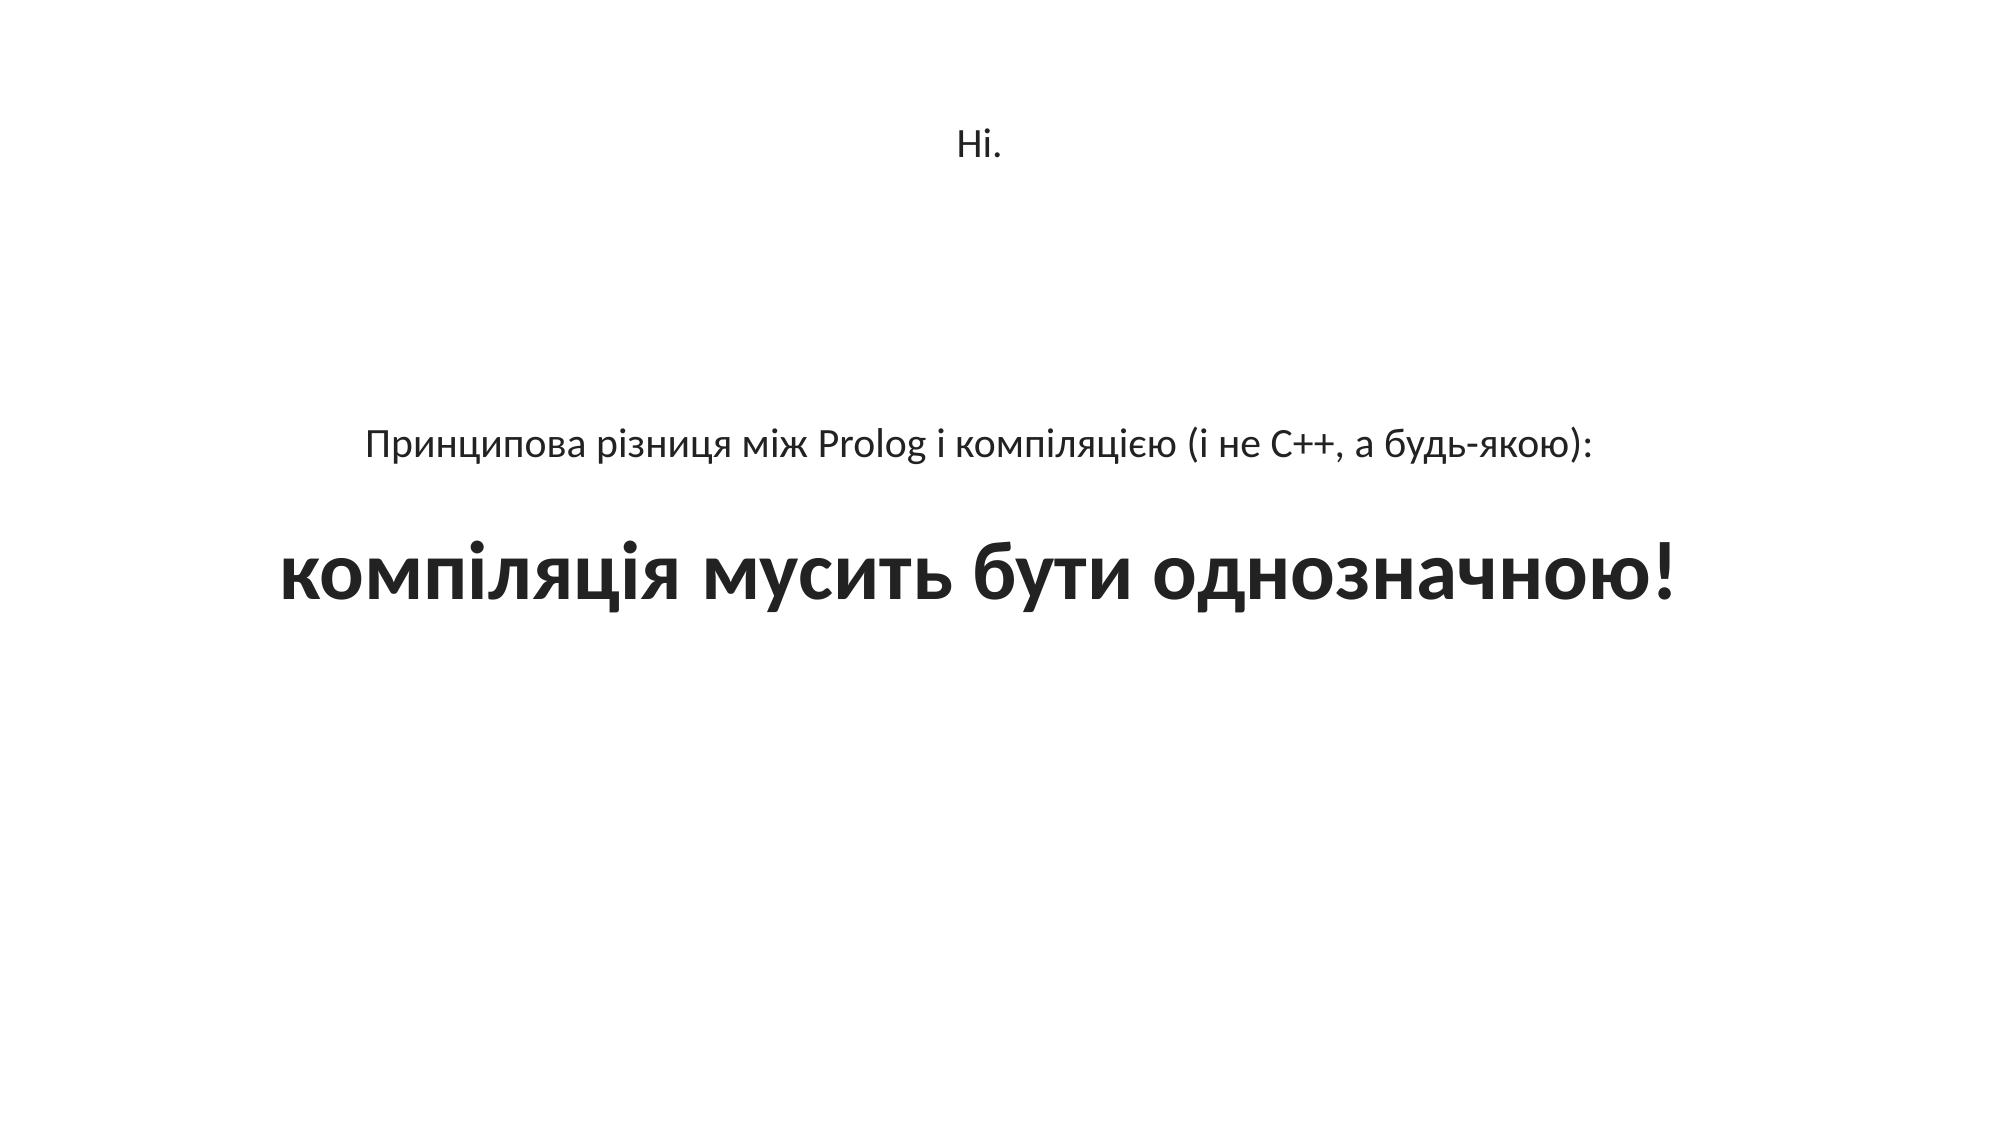

Ні.

Принципова різниця між Prolog і компіляцією (і не С++, а будь-якою):
компіляція мусить бути однозначною!